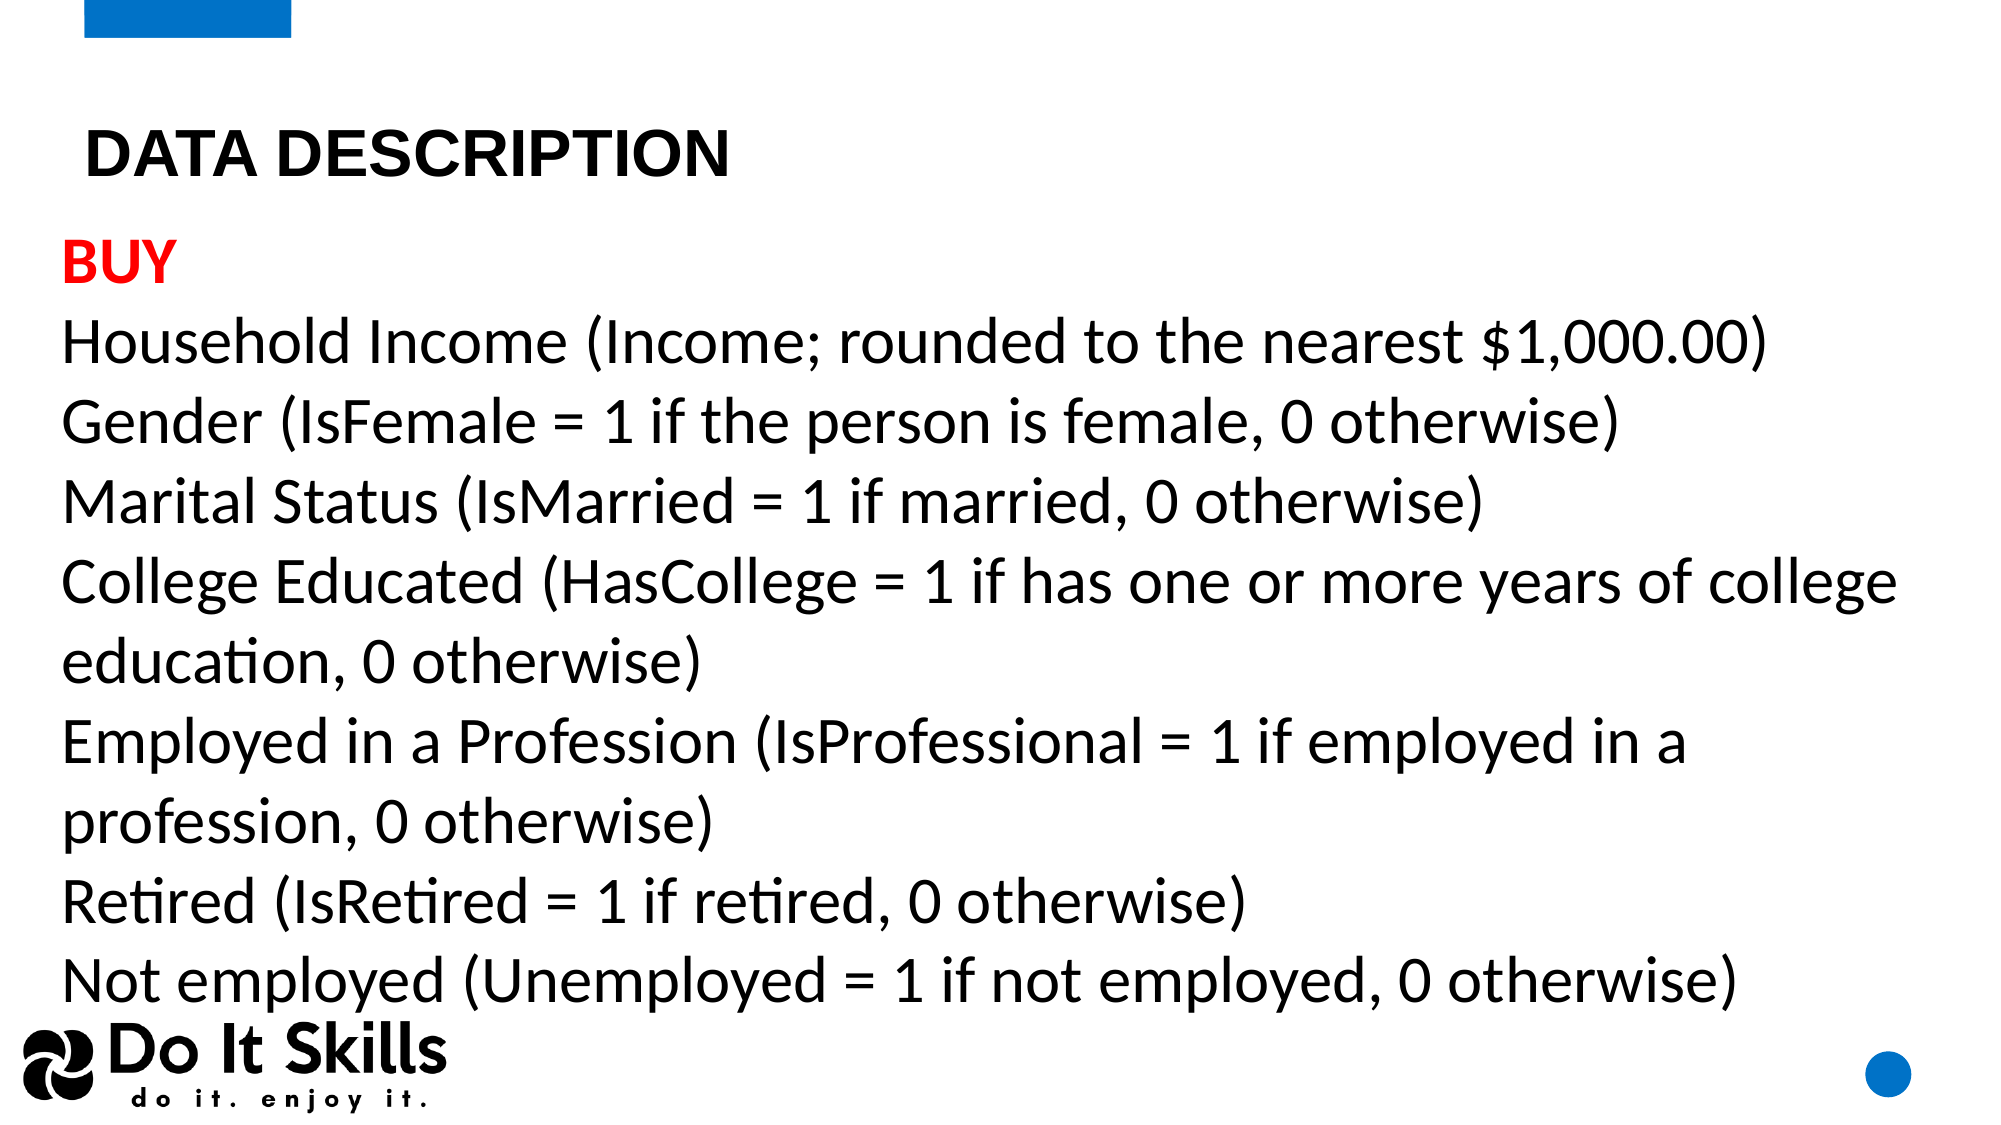

# Data Description
BUY
Household Income (Income; rounded to the nearest $1,000.00)
Gender (IsFemale = 1 if the person is female, 0 otherwise)
Marital Status (IsMarried = 1 if married, 0 otherwise)
College Educated (HasCollege = 1 if has one or more years of college education, 0 otherwise)
Employed in a Profession (IsProfessional = 1 if employed in a profession, 0 otherwise)
Retired (IsRetired = 1 if retired, 0 otherwise)
Not employed (Unemployed = 1 if not employed, 0 otherwise)